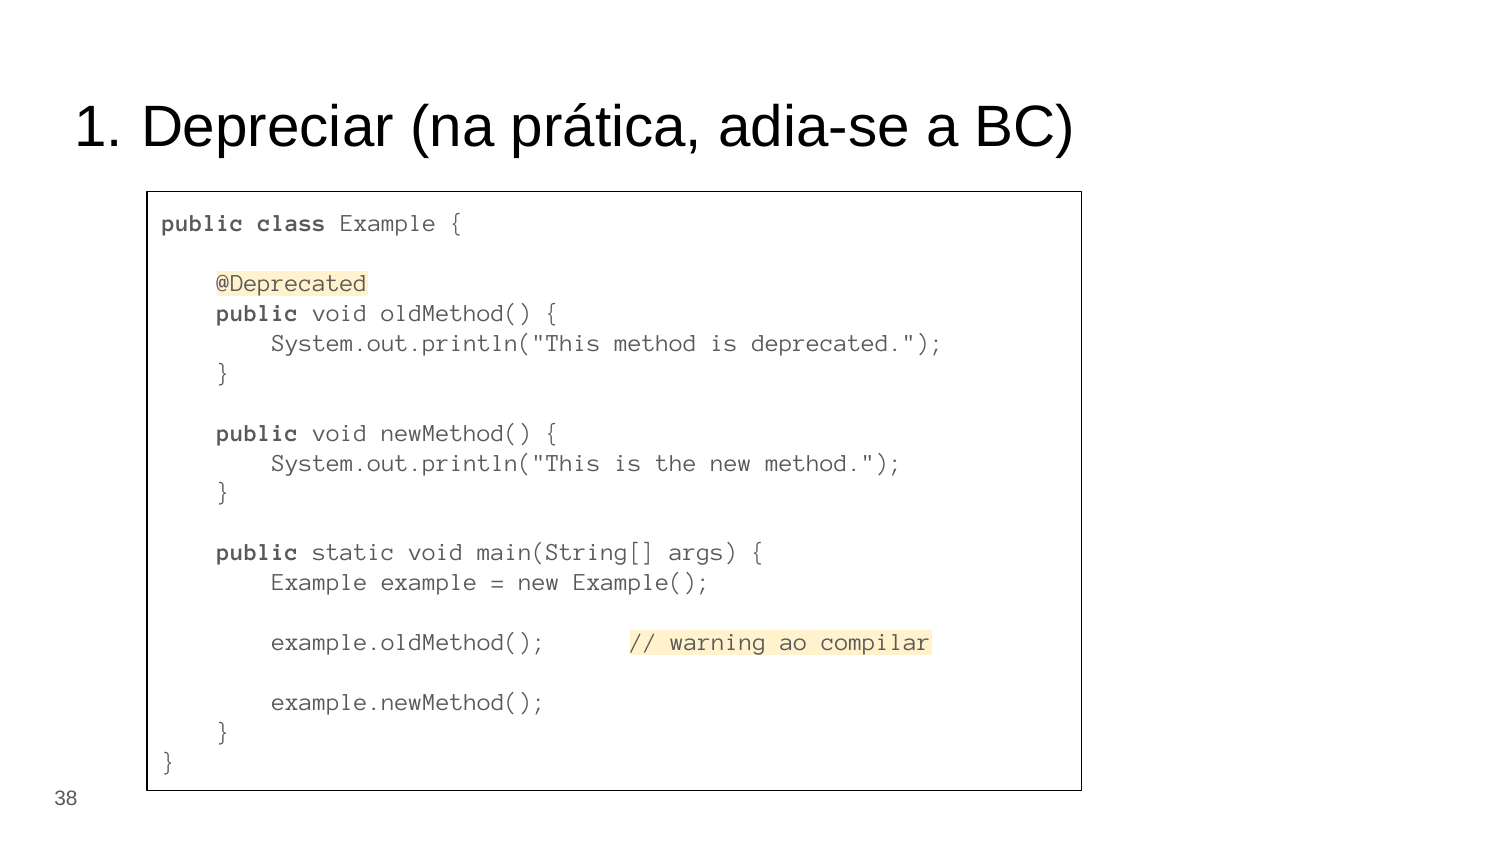

# Depreciar (na prática, adia-se a BC)
public class Example {

    @Deprecated
    public void oldMethod() {
        System.out.println("This method is deprecated.");
    }

    public void newMethod() {
        System.out.println("This is the new method.");
    }

    public static void main(String[] args) {
        Example example = new Example();

        example.oldMethod();      // warning ao compilar

        example.newMethod();
    }
}
38